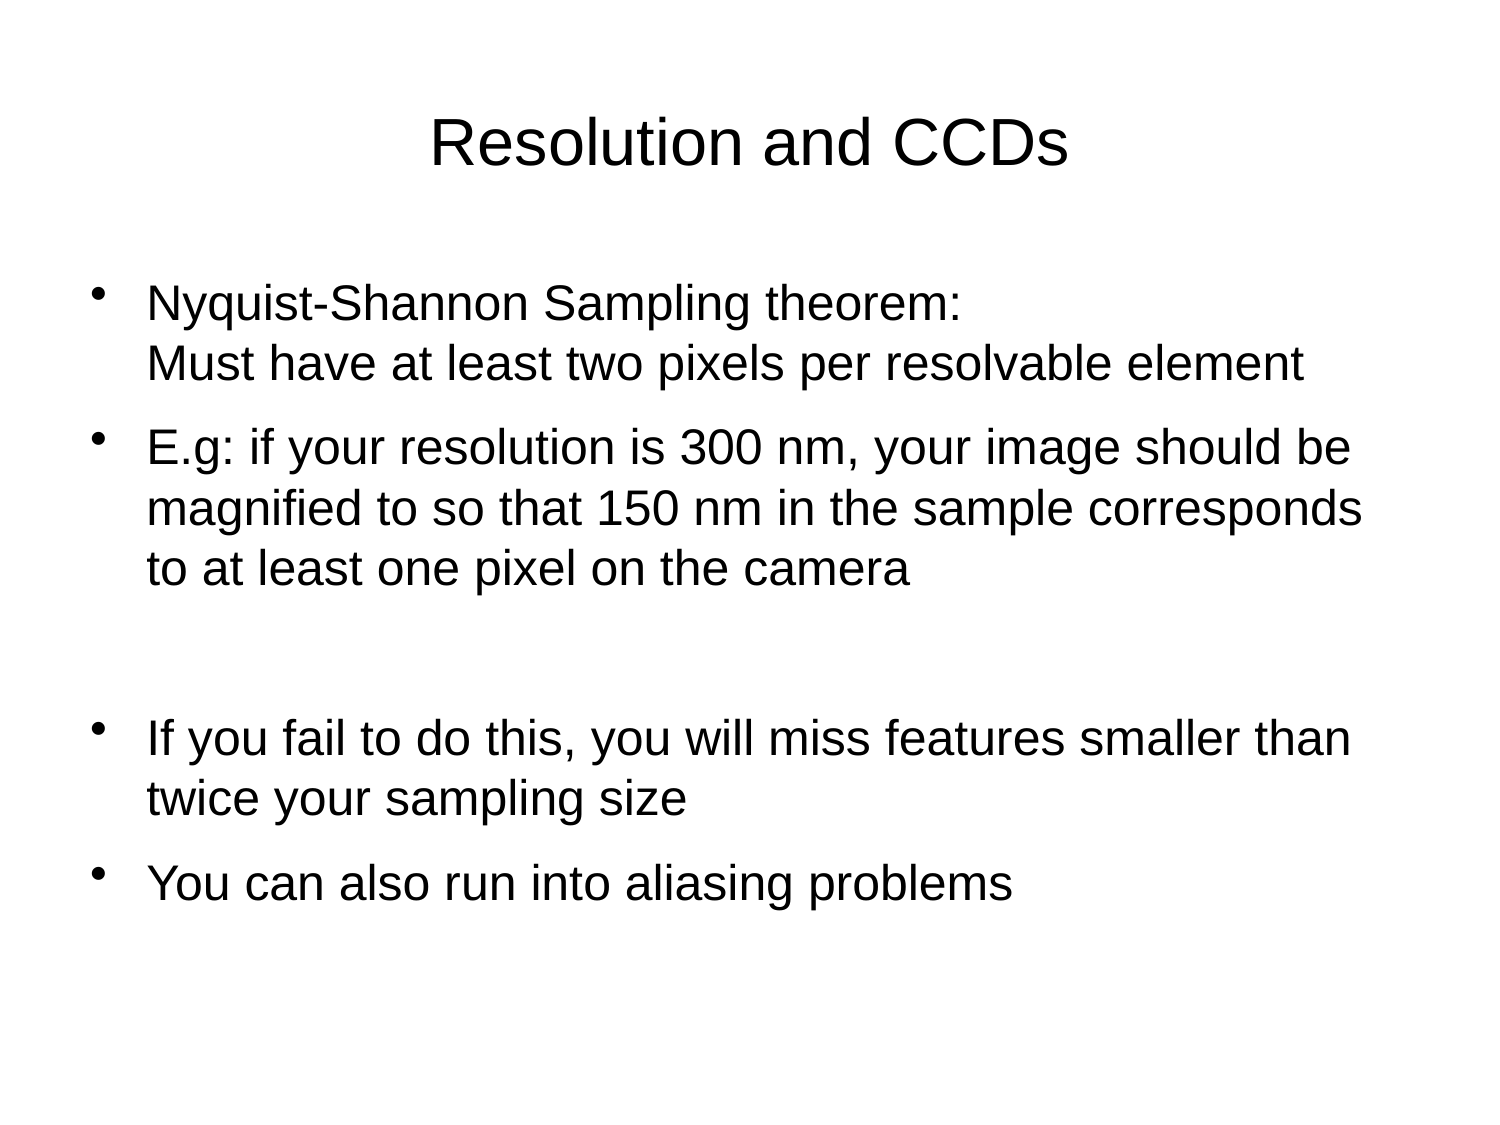

# Resolution and CCDs
Nyquist-Shannon Sampling theorem:
Must have at least two pixels per resolvable element
E.g: if your resolution is 300 nm, your image should be magnified to so that 150 nm in the sample corresponds to at least one pixel on the camera

If you fail to do this, you will miss features smaller than twice your sampling size
You can also run into aliasing problems